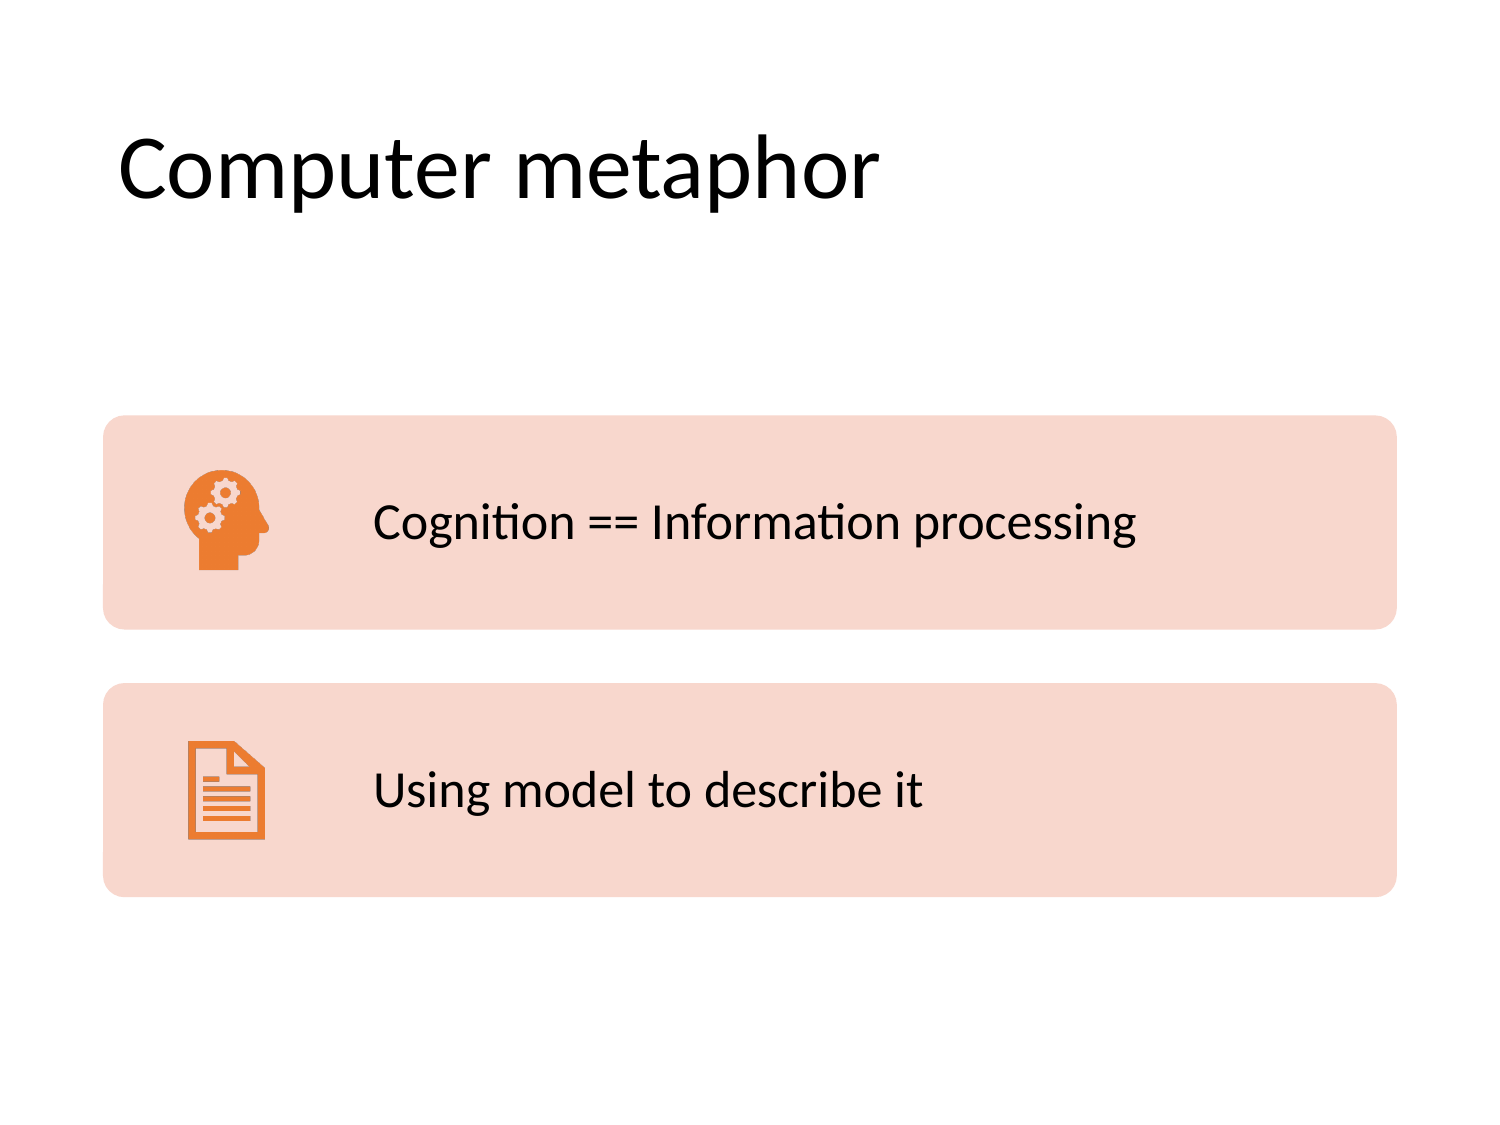

# Computer metaphor

Cognition == Information processing
Using model to describe it